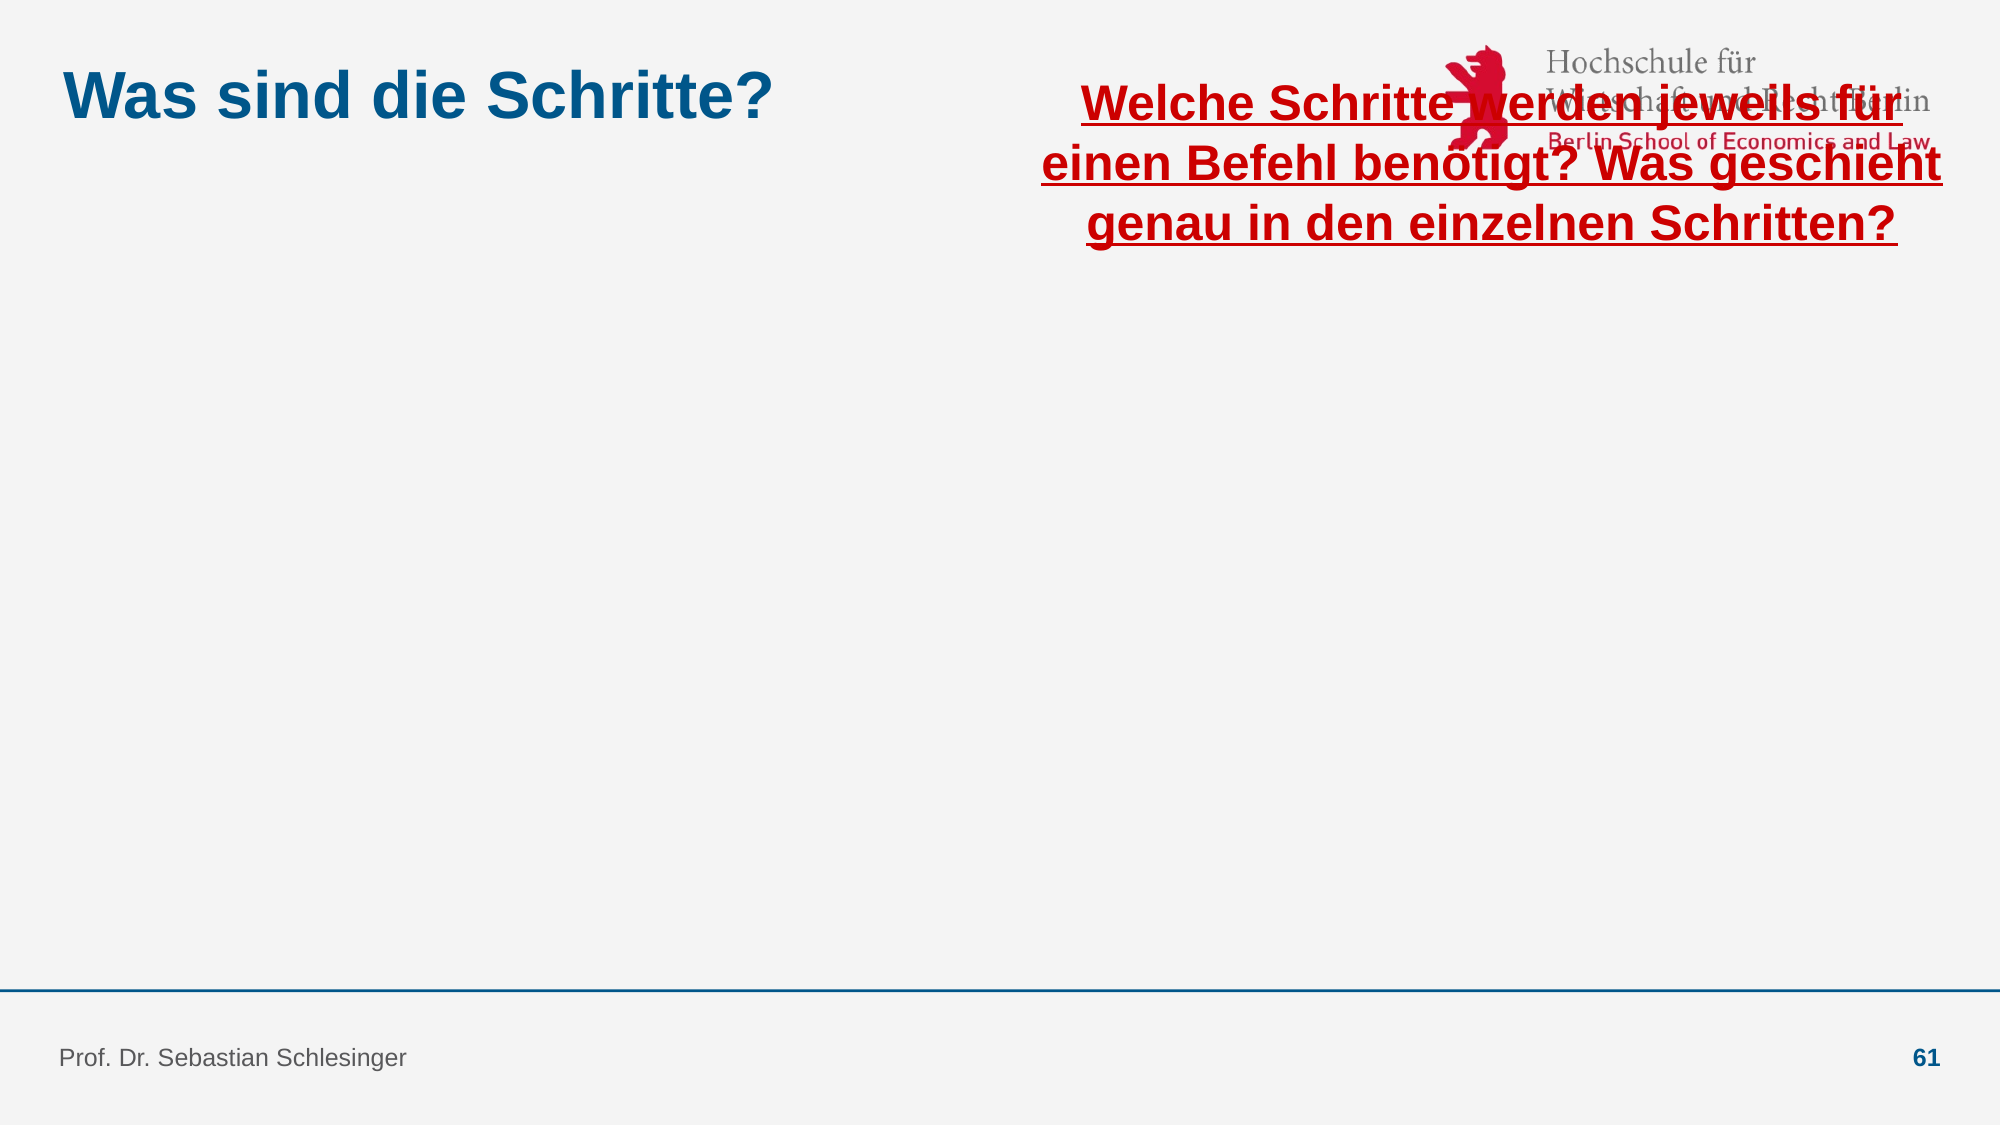

# Was sind die Schritte?
Welche Schritte werden jeweils für einen Befehl benötigt? Was geschieht genau in den einzelnen Schritten?

Prof. Dr. Sebastian Schlesinger
61